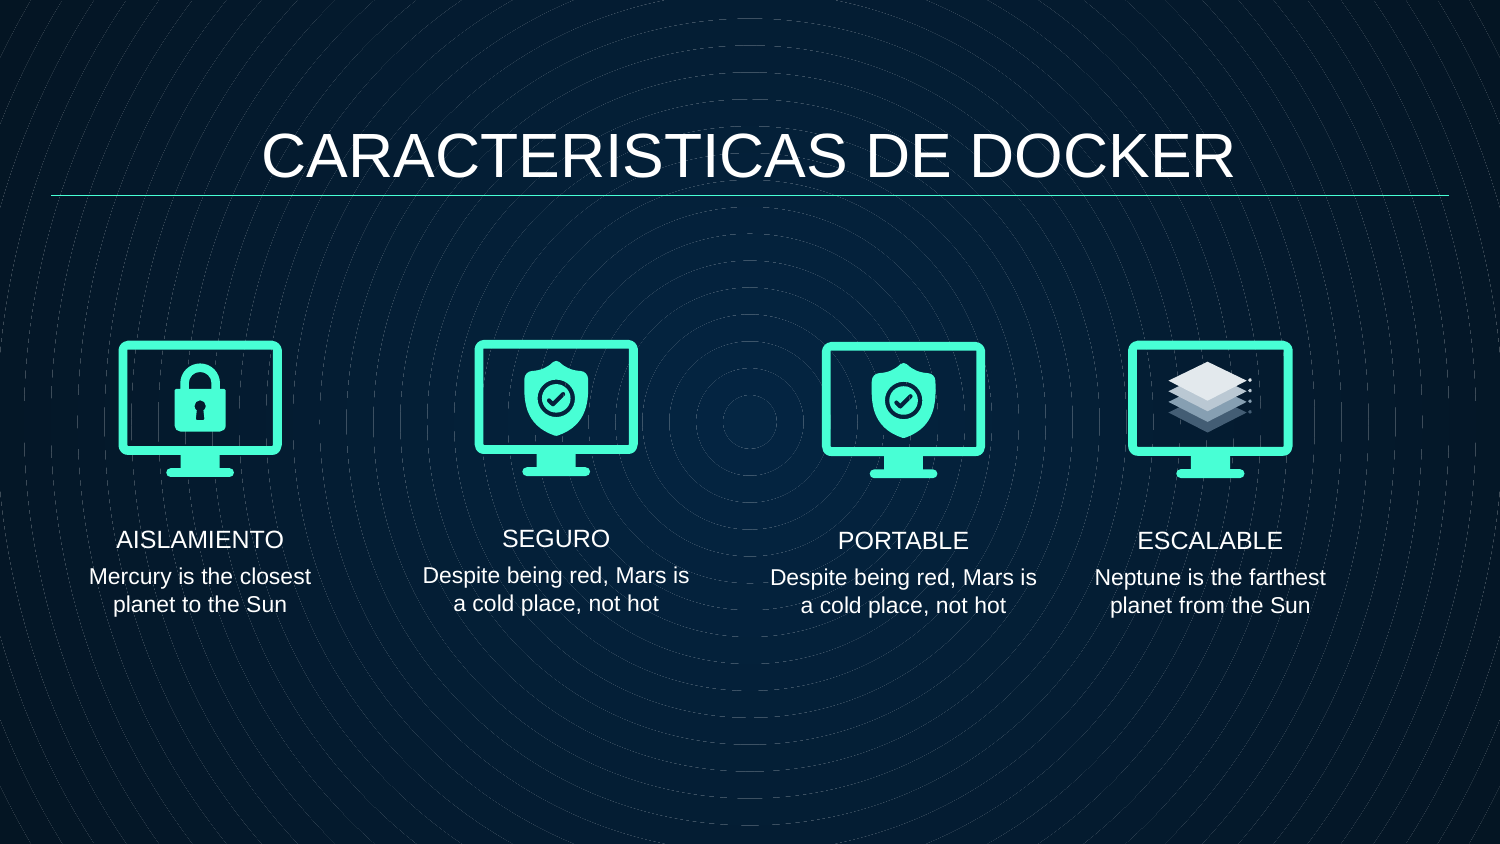

CARACTERISTICAS DE DOCKER

SEGURO
# AISLAMIENTO
ESCALABLE
PORTABLE
Despite being red, Mars is a cold place, not hot
Mercury is the closest planet to the Sun
Neptune is the farthest planet from the Sun
Despite being red, Mars is a cold place, not hot